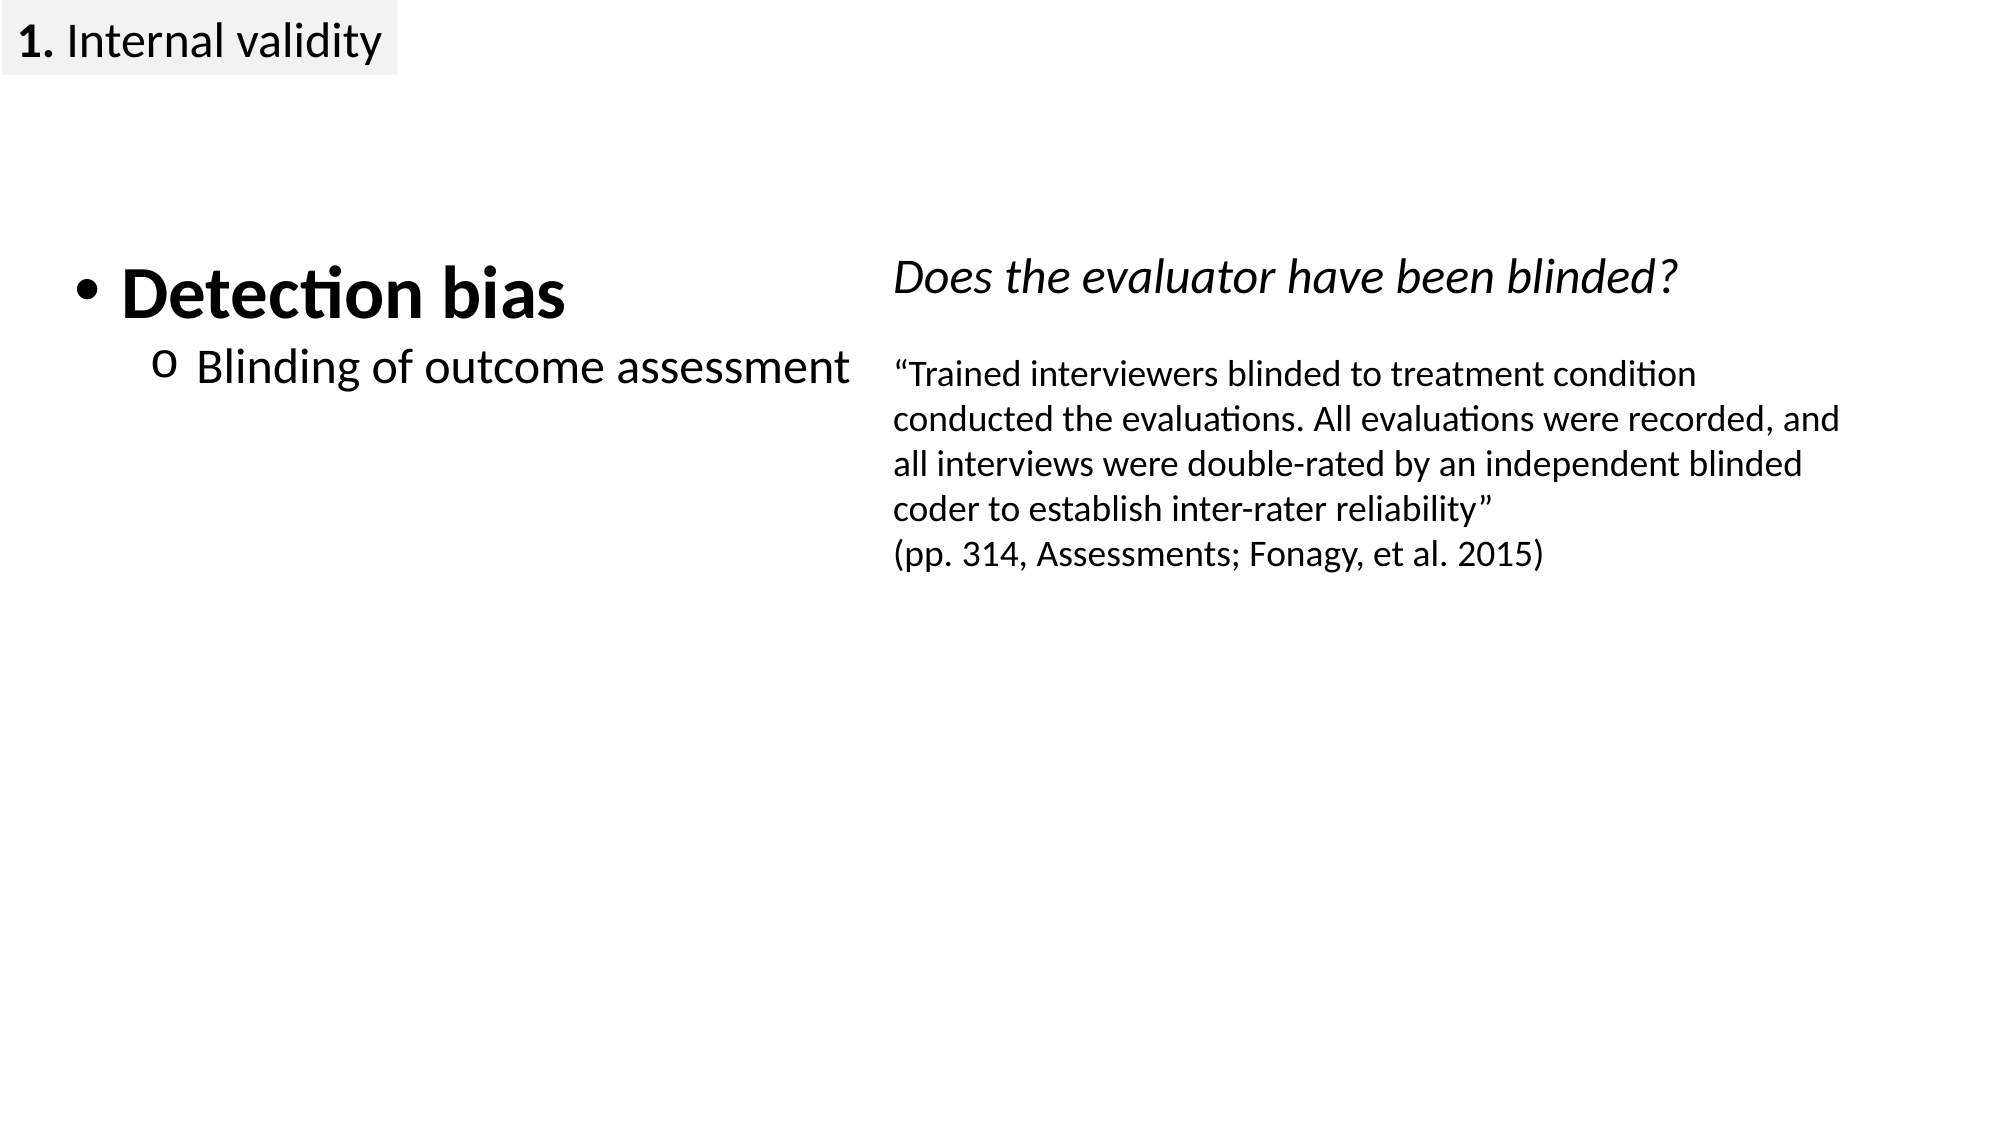

1. Internal validity
Detection bias
Blinding of outcome assessment
Does the evaluator have been blinded?

“Trained interviewers blinded to treatment condition conducted the evaluations. All evaluations were recorded, and all interviews were double-rated by an independent blinded coder to establish inter-rater reliability”
(pp. 314, Assessments; Fonagy, et al. 2015)